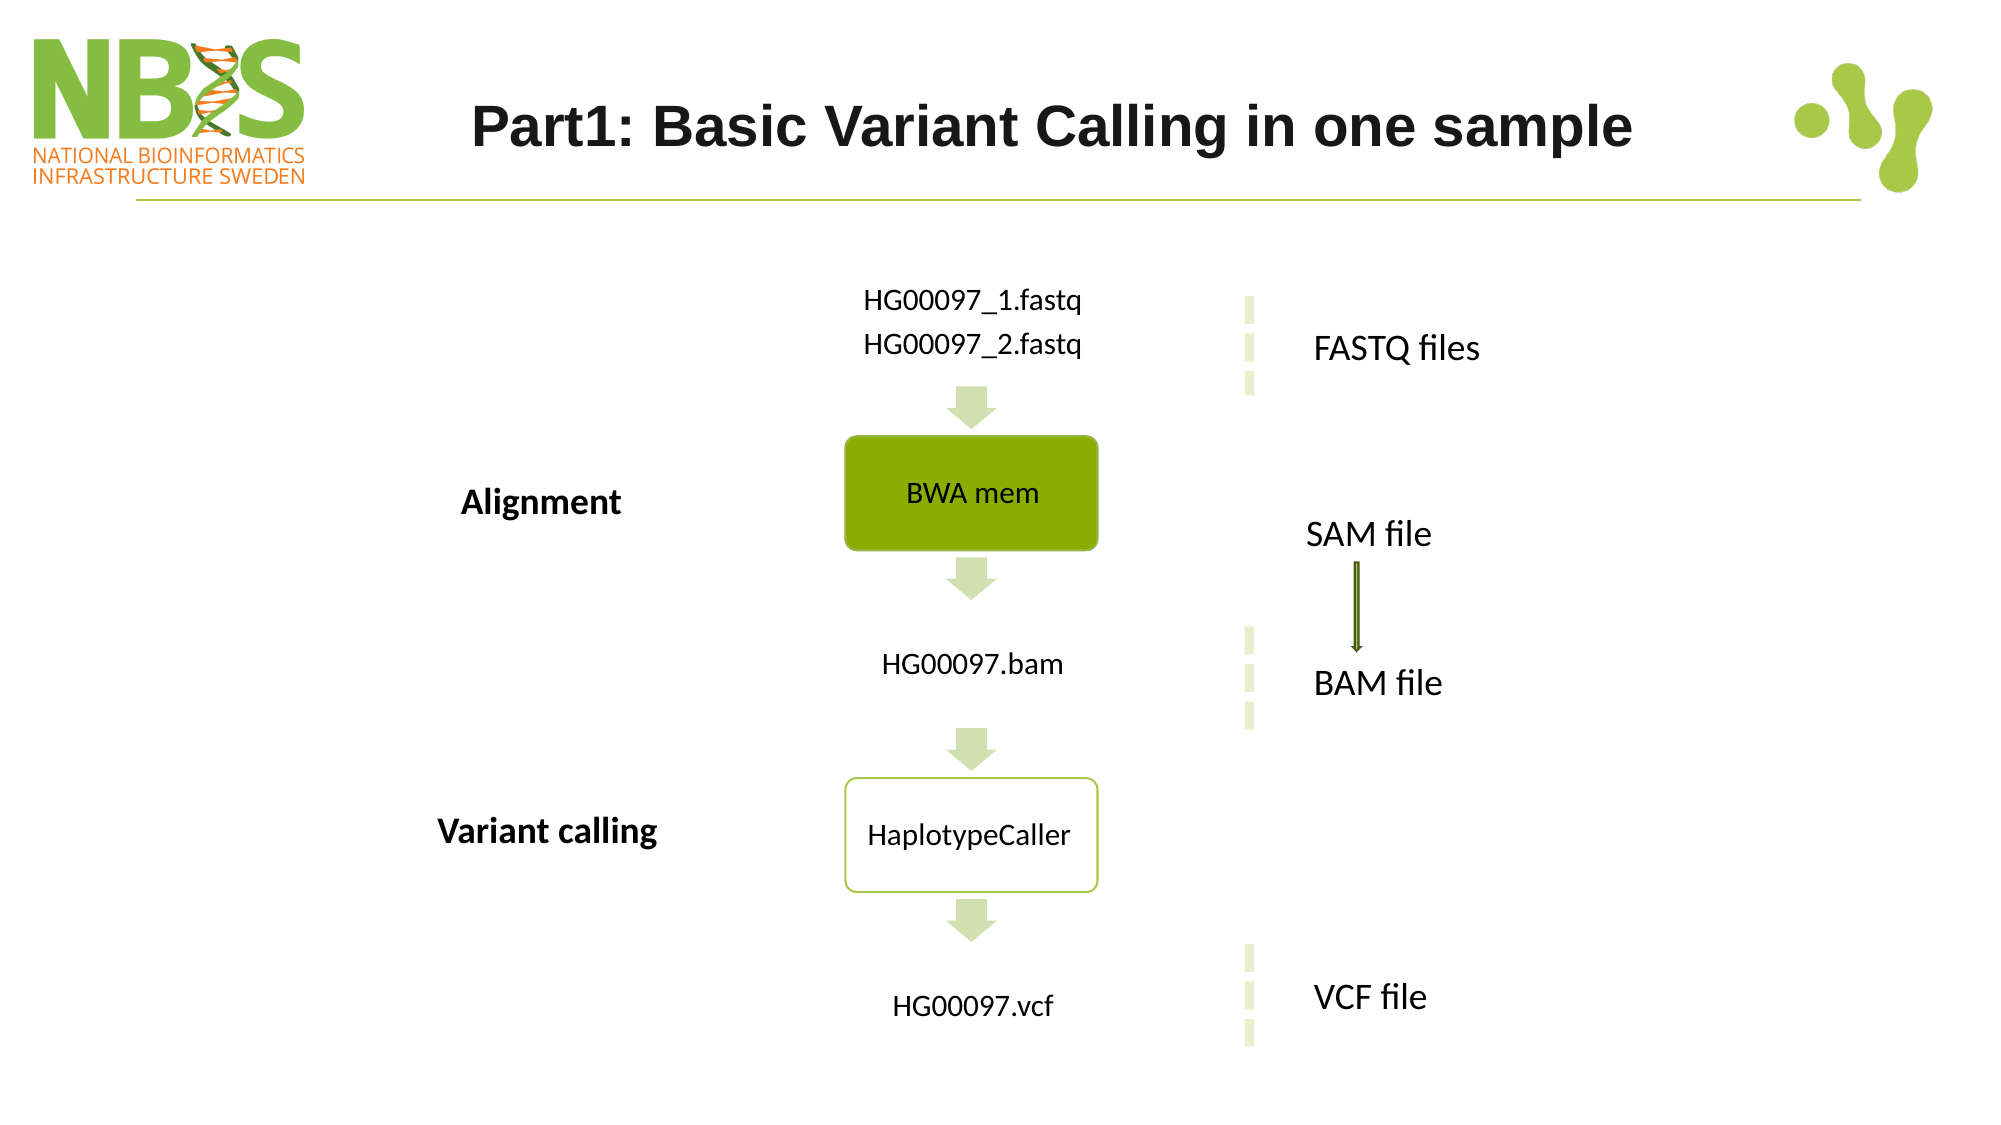

# Part1: Basic Variant Calling in one sample
HG00097_1.fastq
HG00097_2.fastq

BWA mem

HG00097.bam

HaplotypeCaller

HG00097.vcf
FASTQ files
Alignment
SAM file

BAM file
Variant calling
VCF file